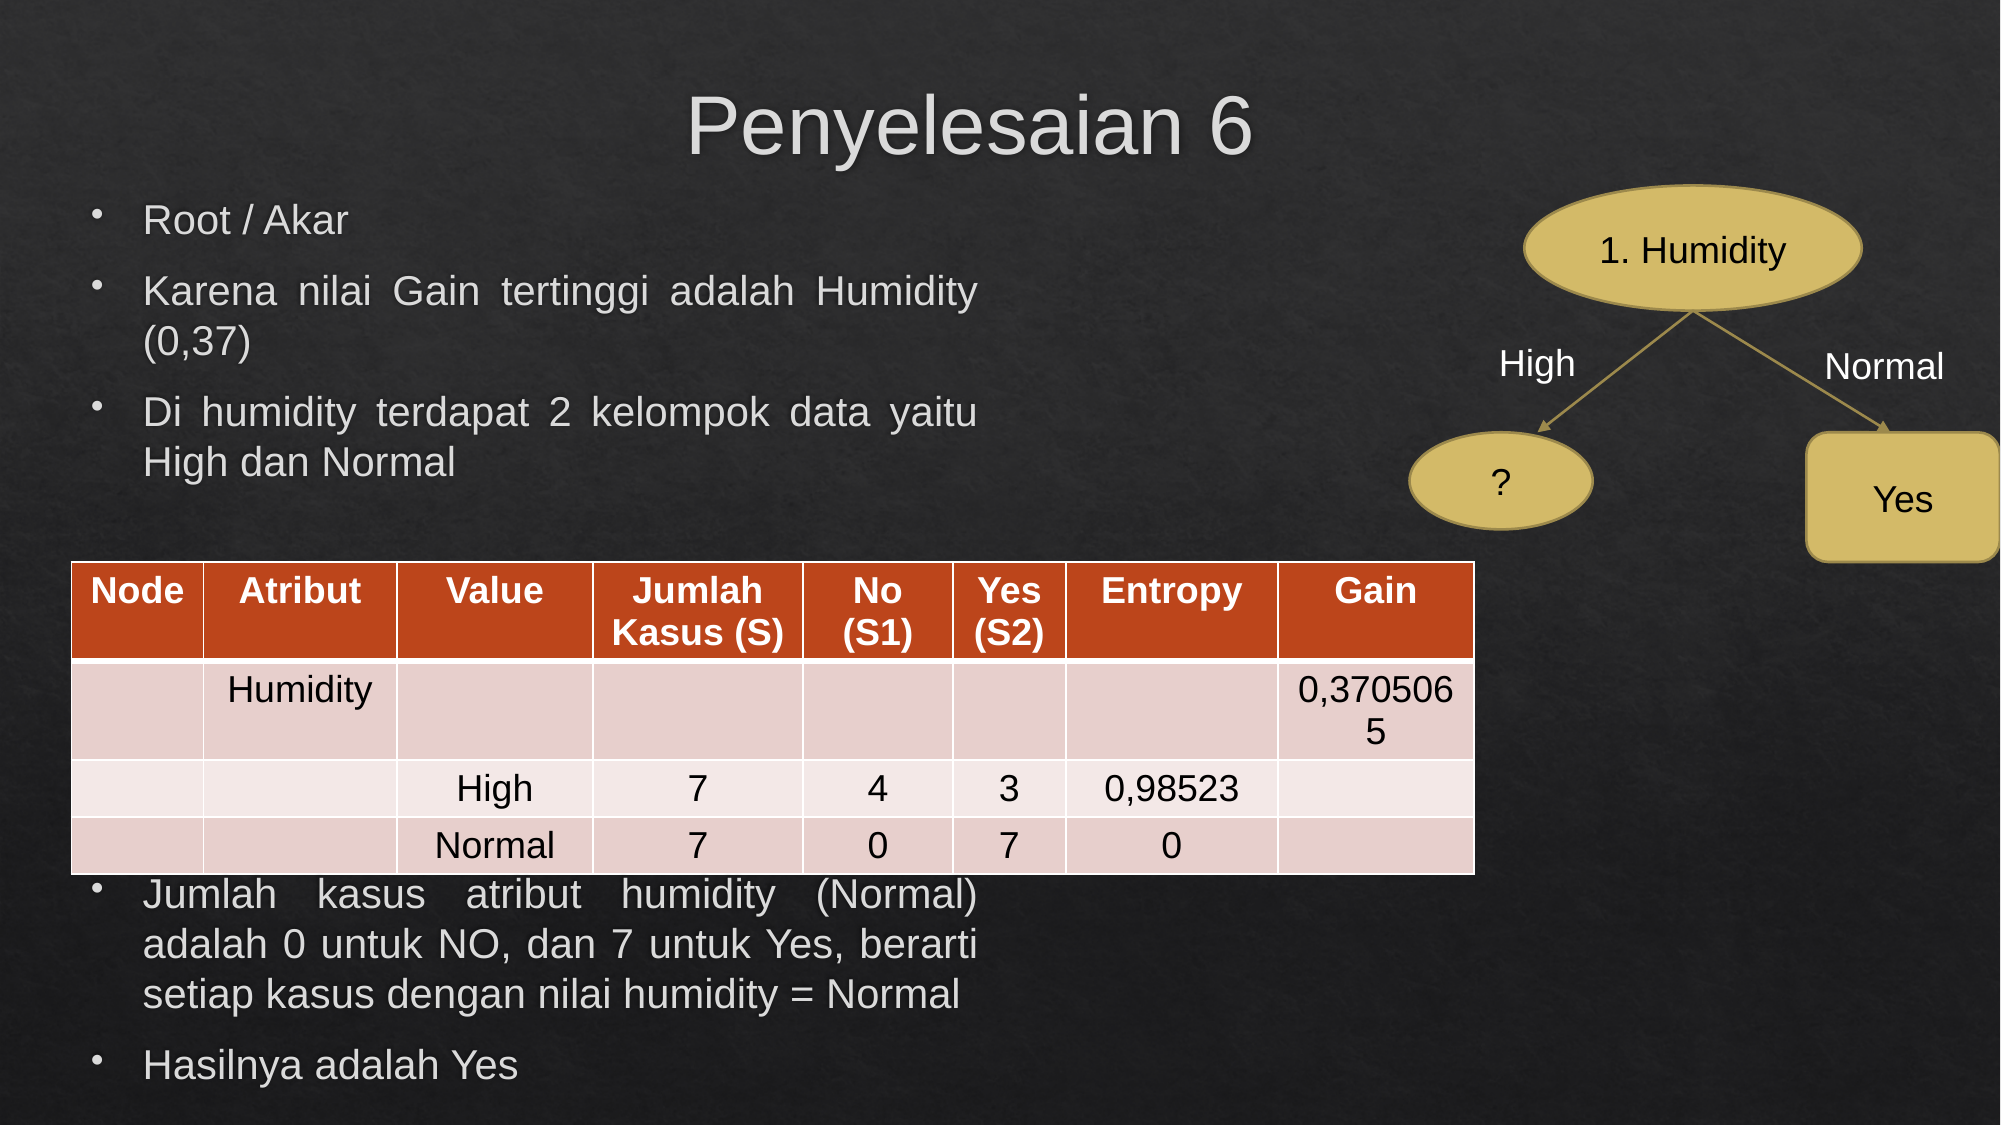

# Penyelesaian 6
1. Humidity
Root / Akar
Karena nilai Gain tertinggi adalah Humidity (0,37)
Di humidity terdapat 2 kelompok data yaitu High dan Normal

High
Normal
?
Yes
| Node | Atribut | Value | Jumlah Kasus (S) | No (S1) | Yes (S2) | Entropy | Gain |
| --- | --- | --- | --- | --- | --- | --- | --- |
|  | Humidity |  |  |  |  |  | 0,3705065 |
|  |  | High | 7 | 4 | 3 | 0,98523 |  |
|  |  | Normal | 7 | 0 | 7 | 0 |  |
Jumlah kasus atribut humidity (Normal) adalah 0 untuk NO, dan 7 untuk Yes, berarti setiap kasus dengan nilai humidity = Normal
Hasilnya adalah Yes